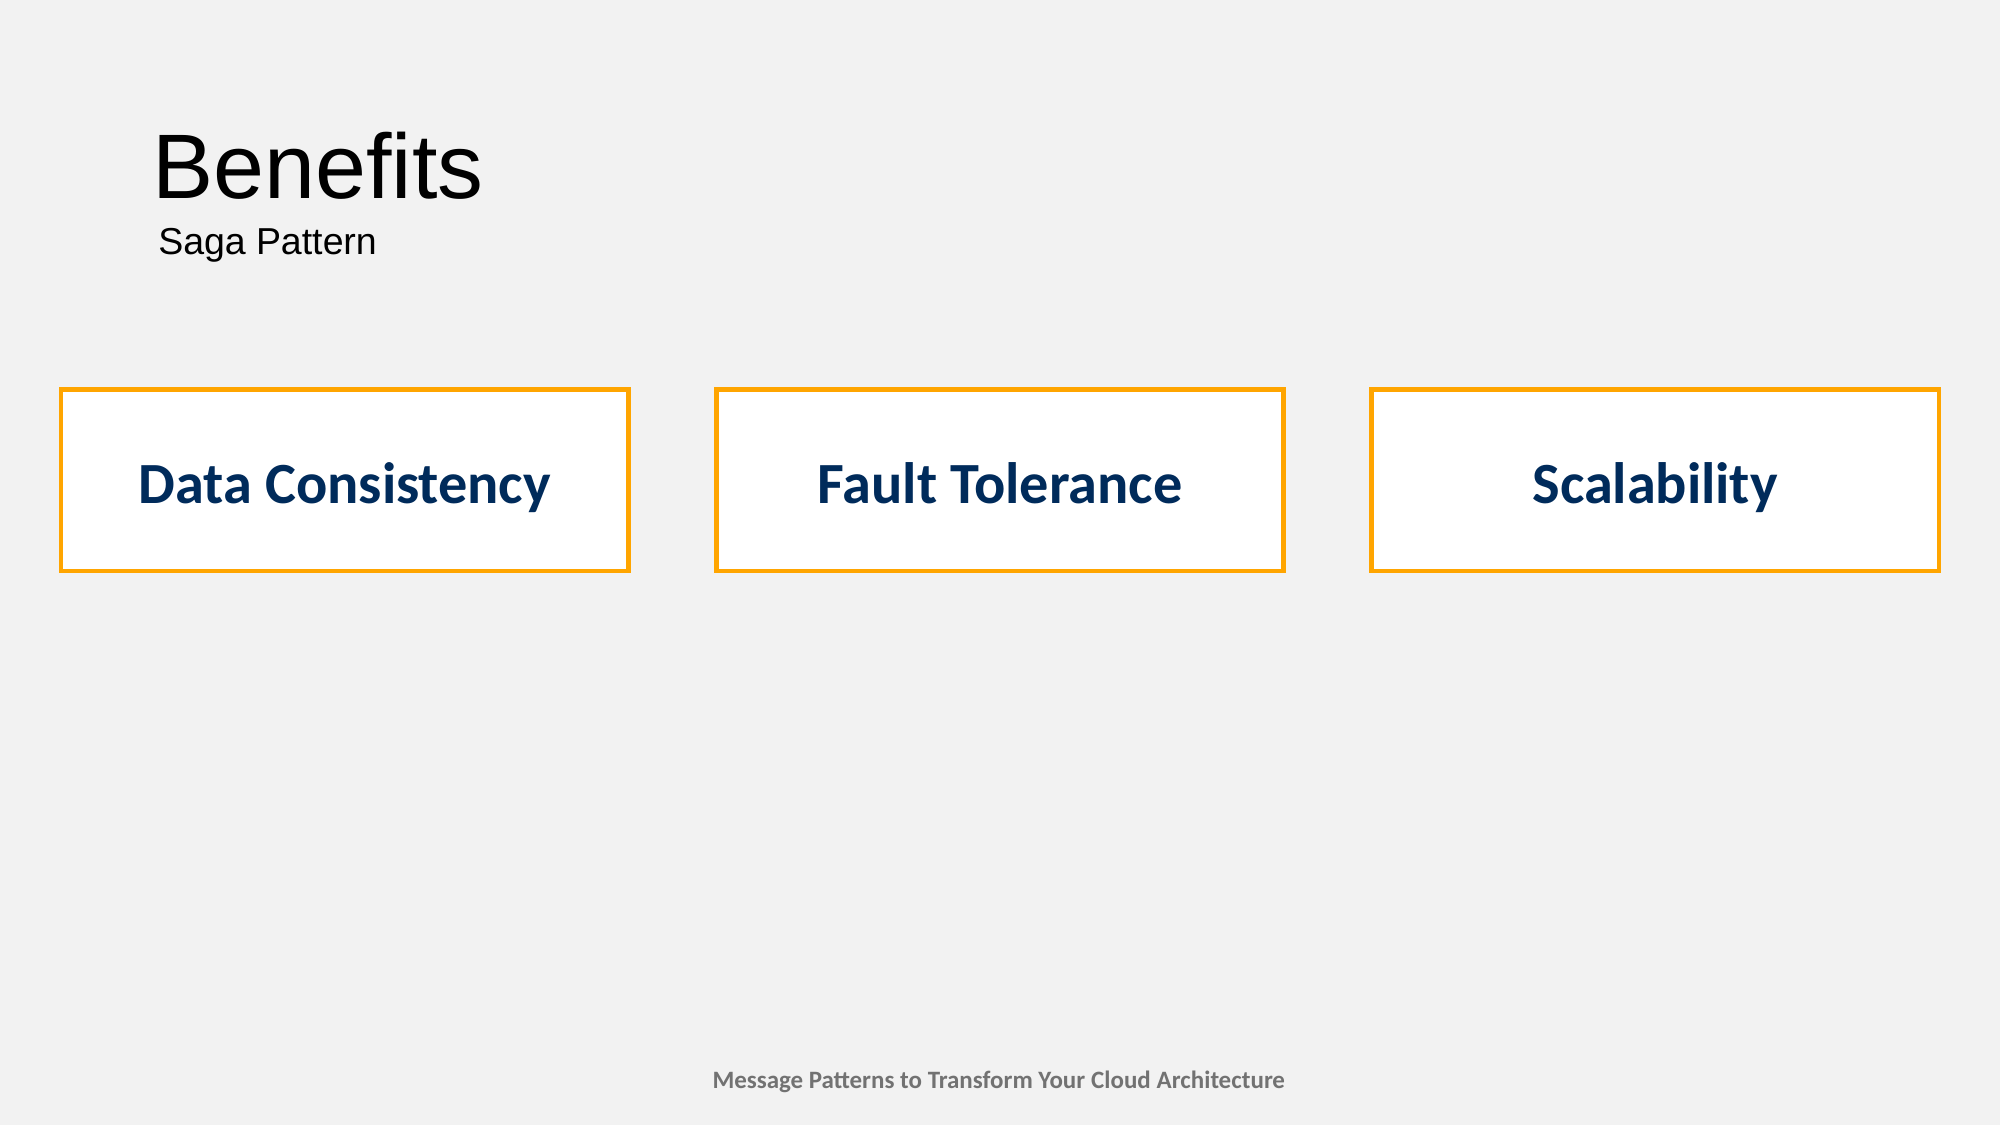

# Benefits
Saga Pattern
Data Consistency
Fault Tolerance
Scalability